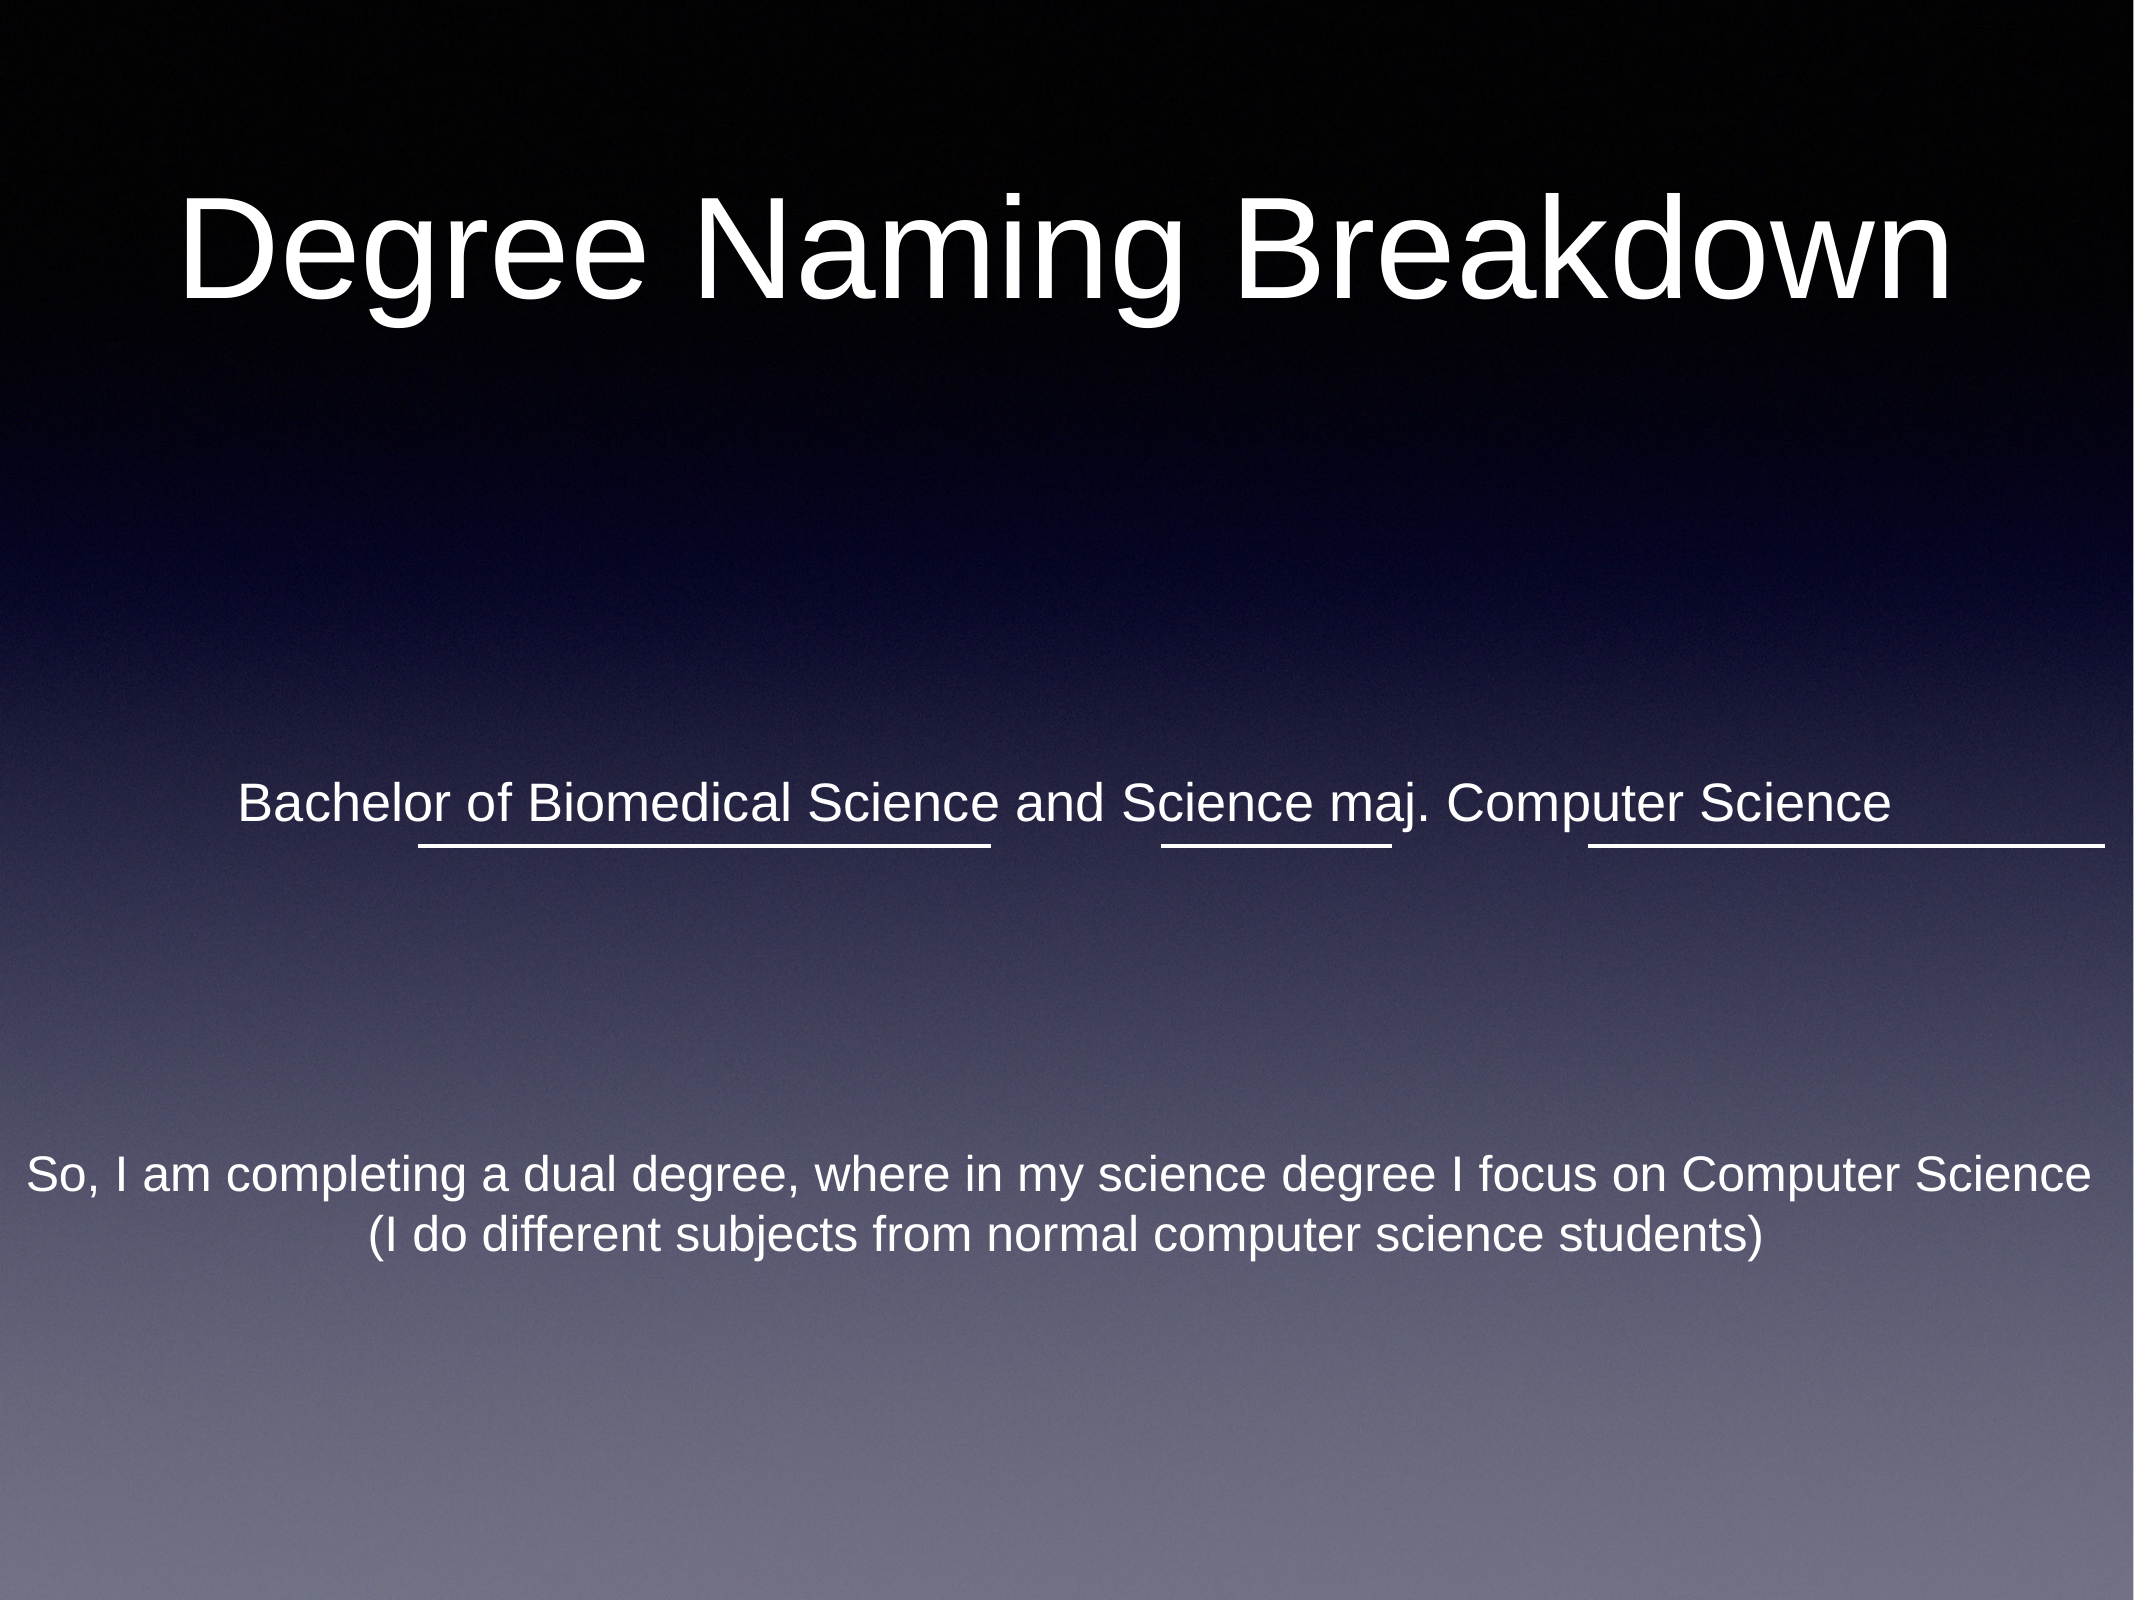

# Degree Naming Breakdown
Bachelor of Biomedical Science and Science maj. Computer Science

So, I am completing a dual degree, where in my science degree I focus on Computer Science
(I do different subjects from normal computer science students)